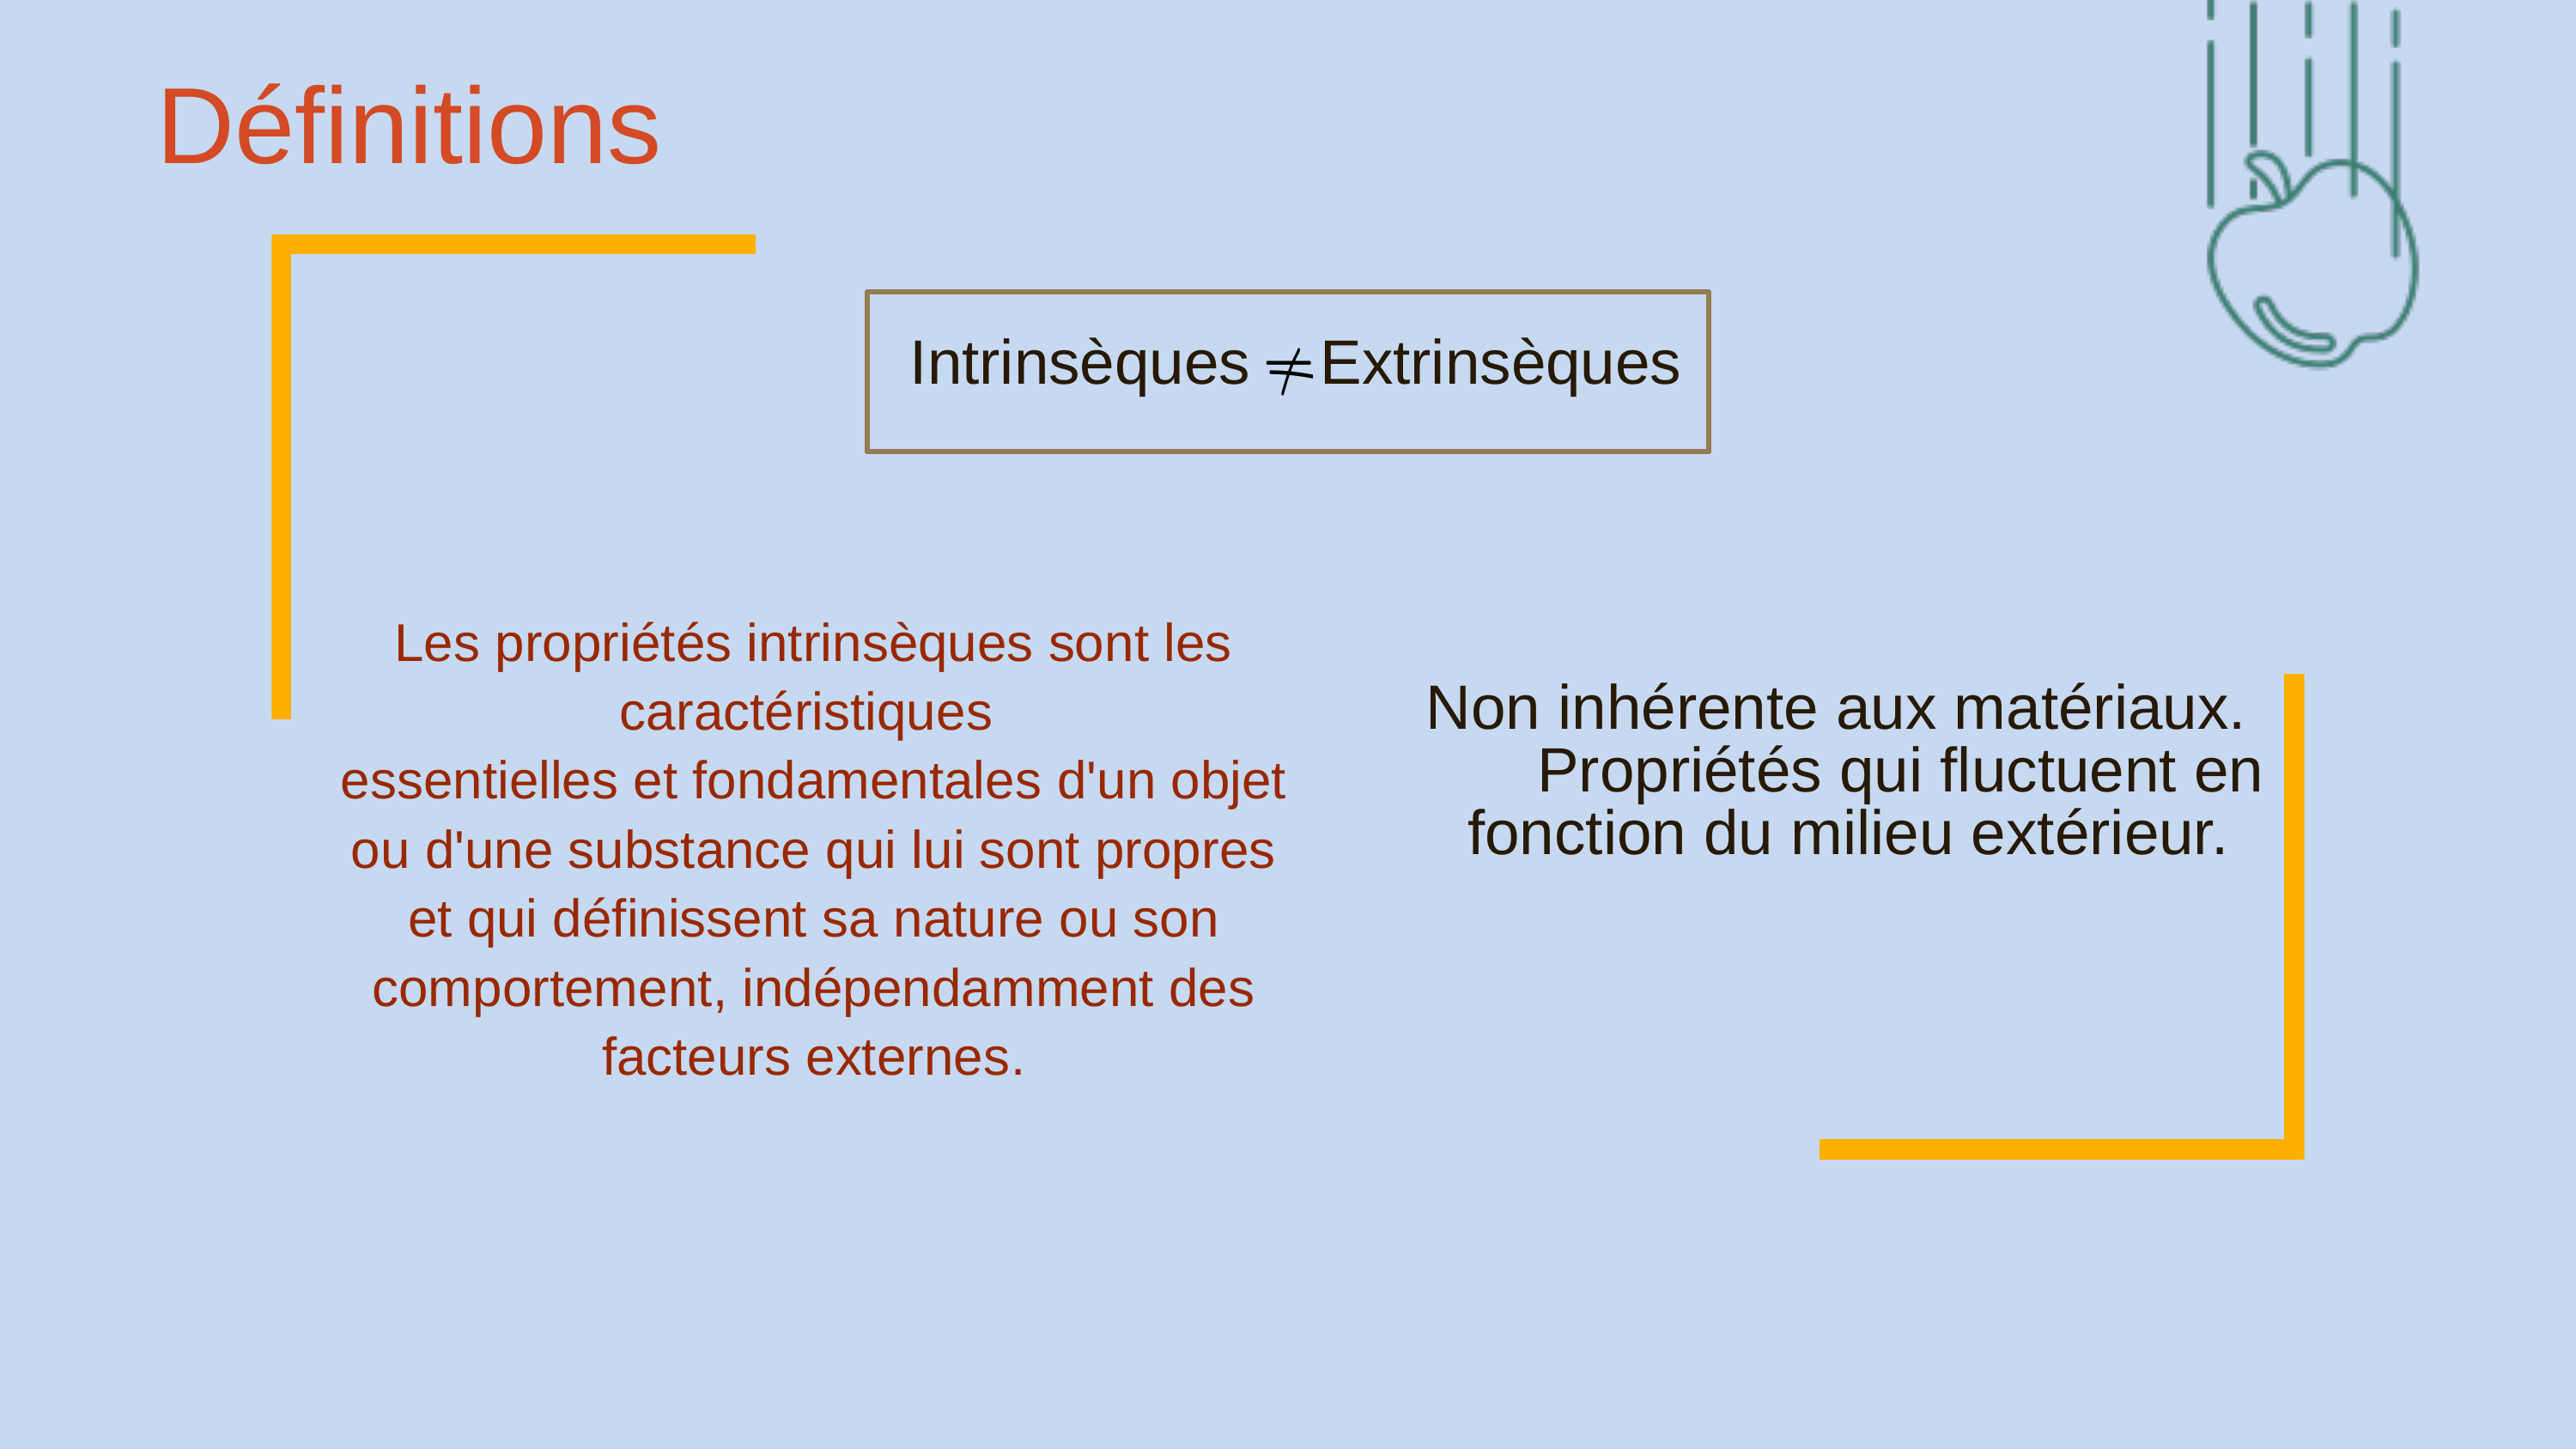

Définitions

Intrinsèques    Extrinsèques

Les propriétés intrinsèques sont les caractéristiques
essentielles et fondamentales d'un objet ou d'une substance qui lui sont propres et qui définissent sa nature ou son comportement, indépendamment des facteurs externes.
Non inhérente aux matériaux. ​ Propriétés qui fluctuent en fonction du milieu extérieur.